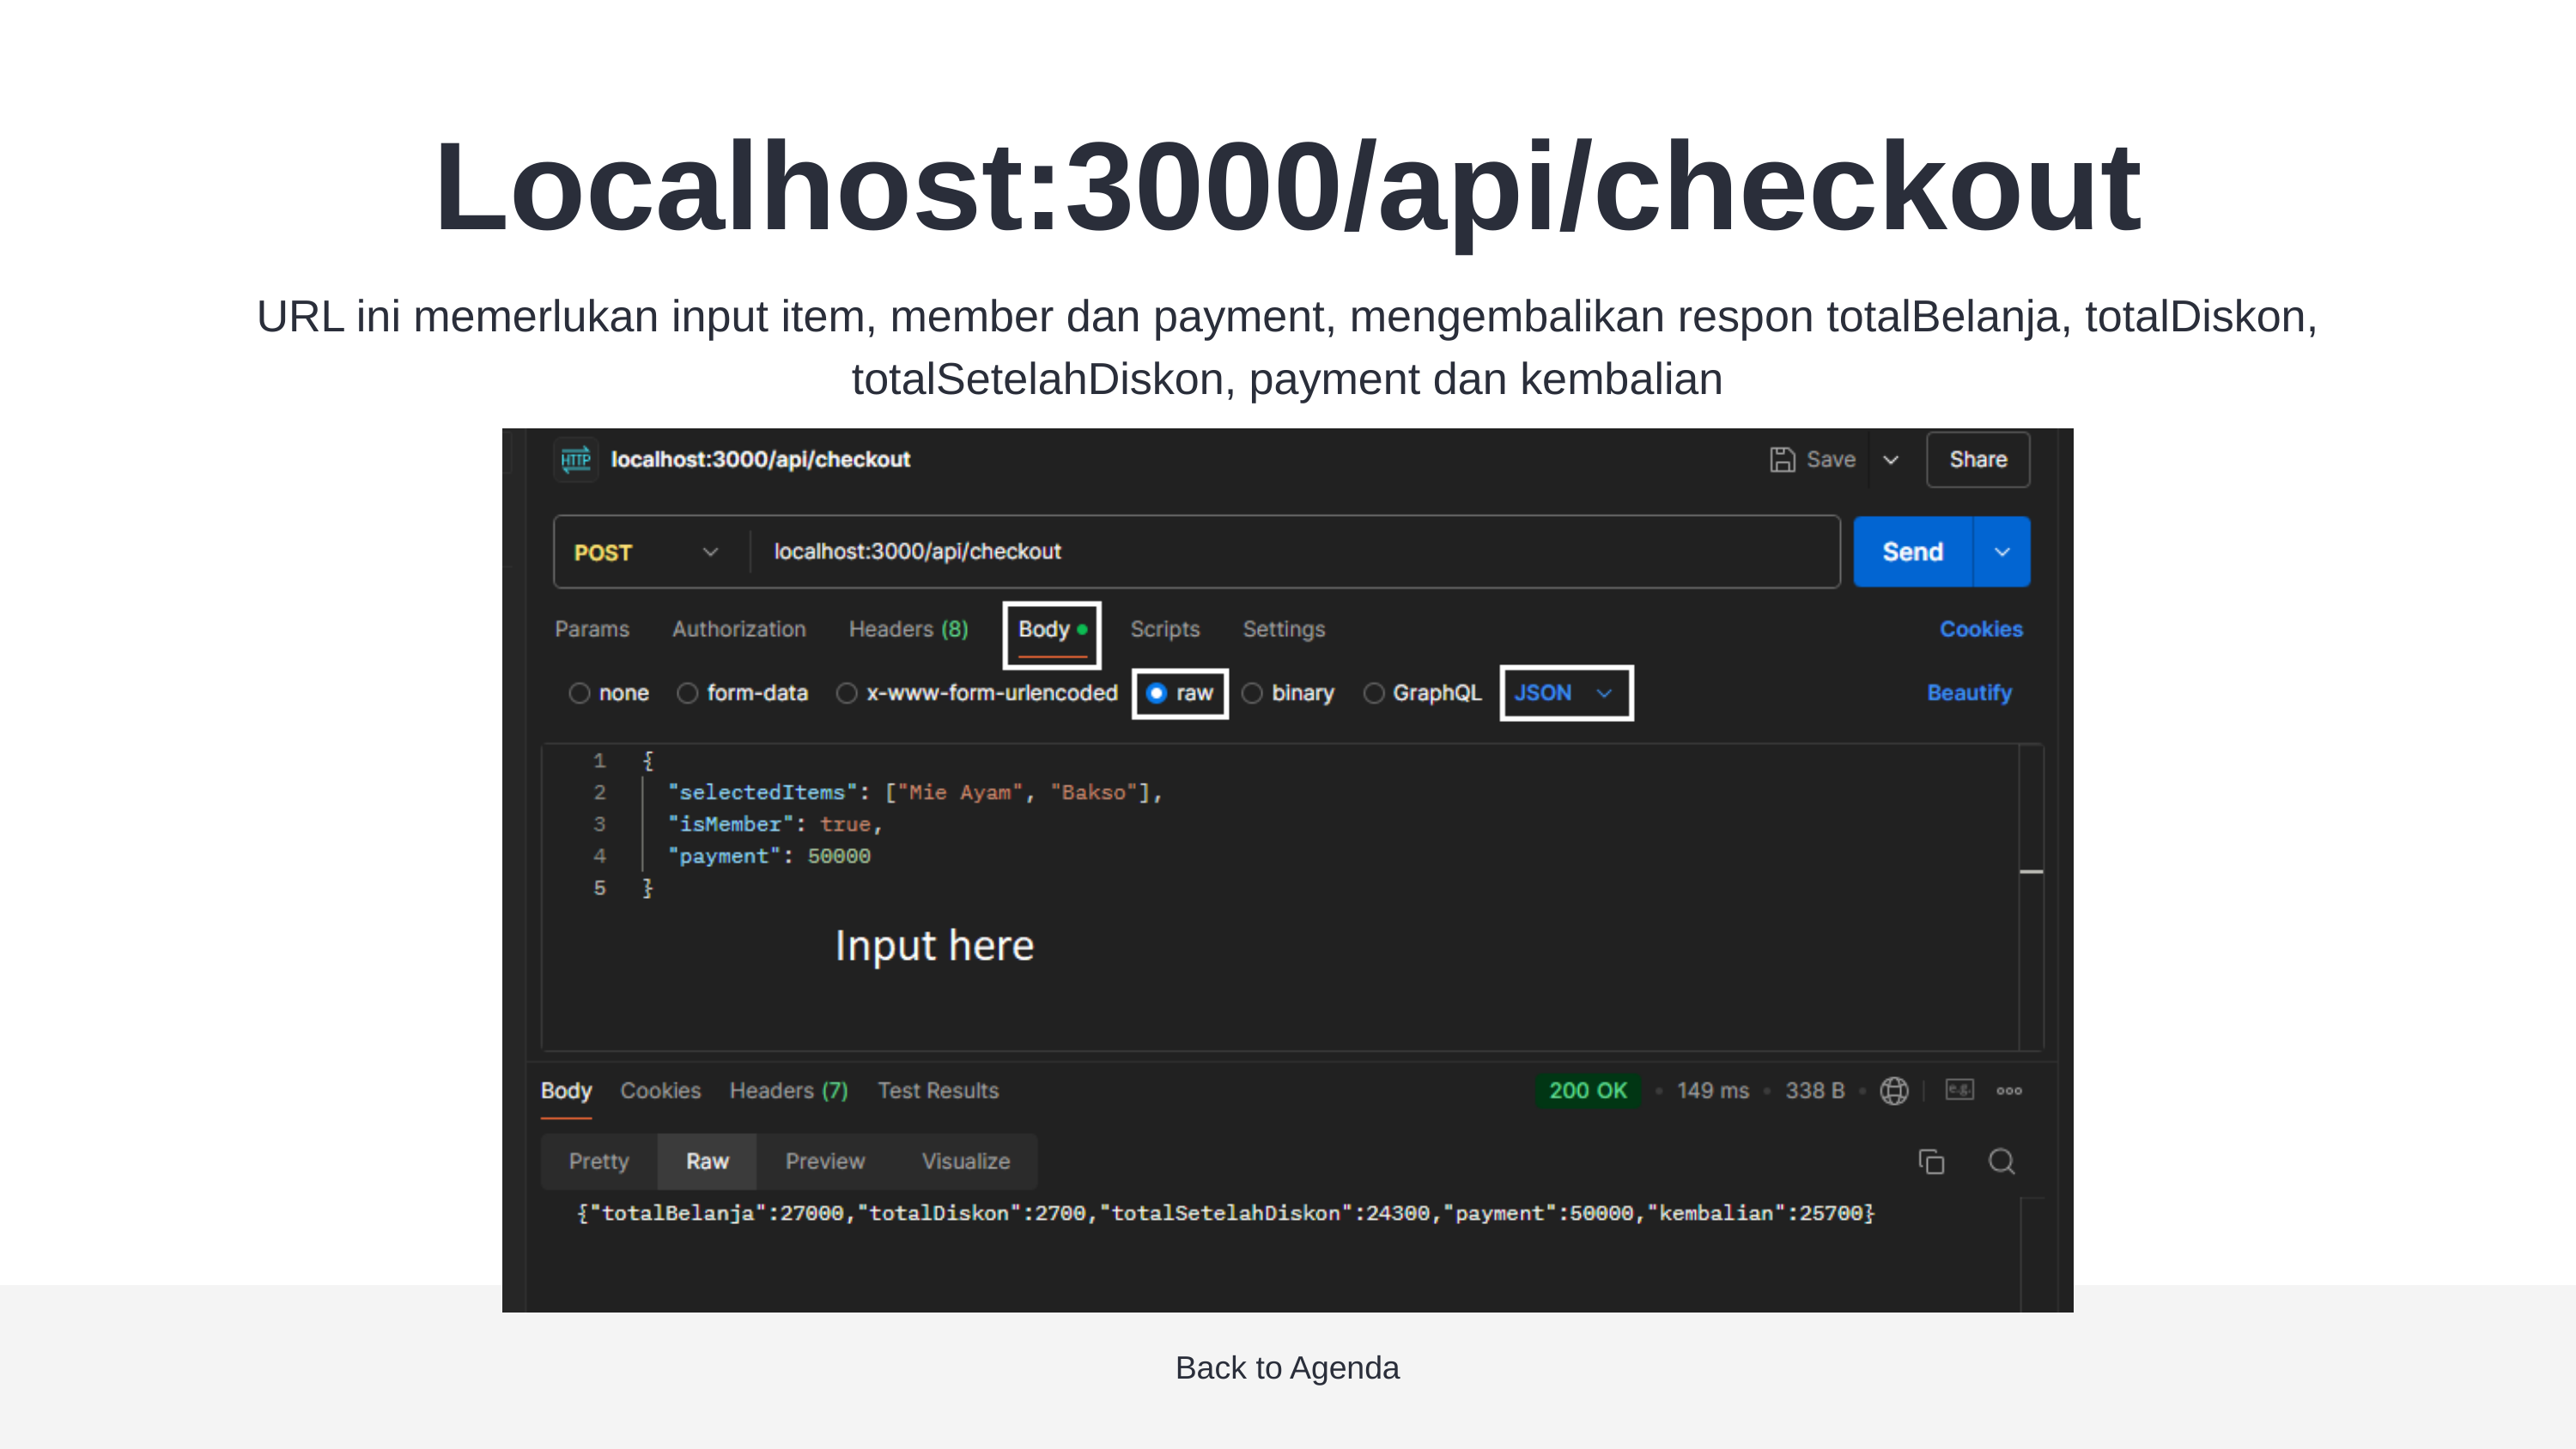

Localhost:3000/api/checkout
URL ini memerlukan input item, member dan payment, mengembalikan respon totalBelanja, totalDiskon, totalSetelahDiskon, payment dan kembalian

Back to Agenda